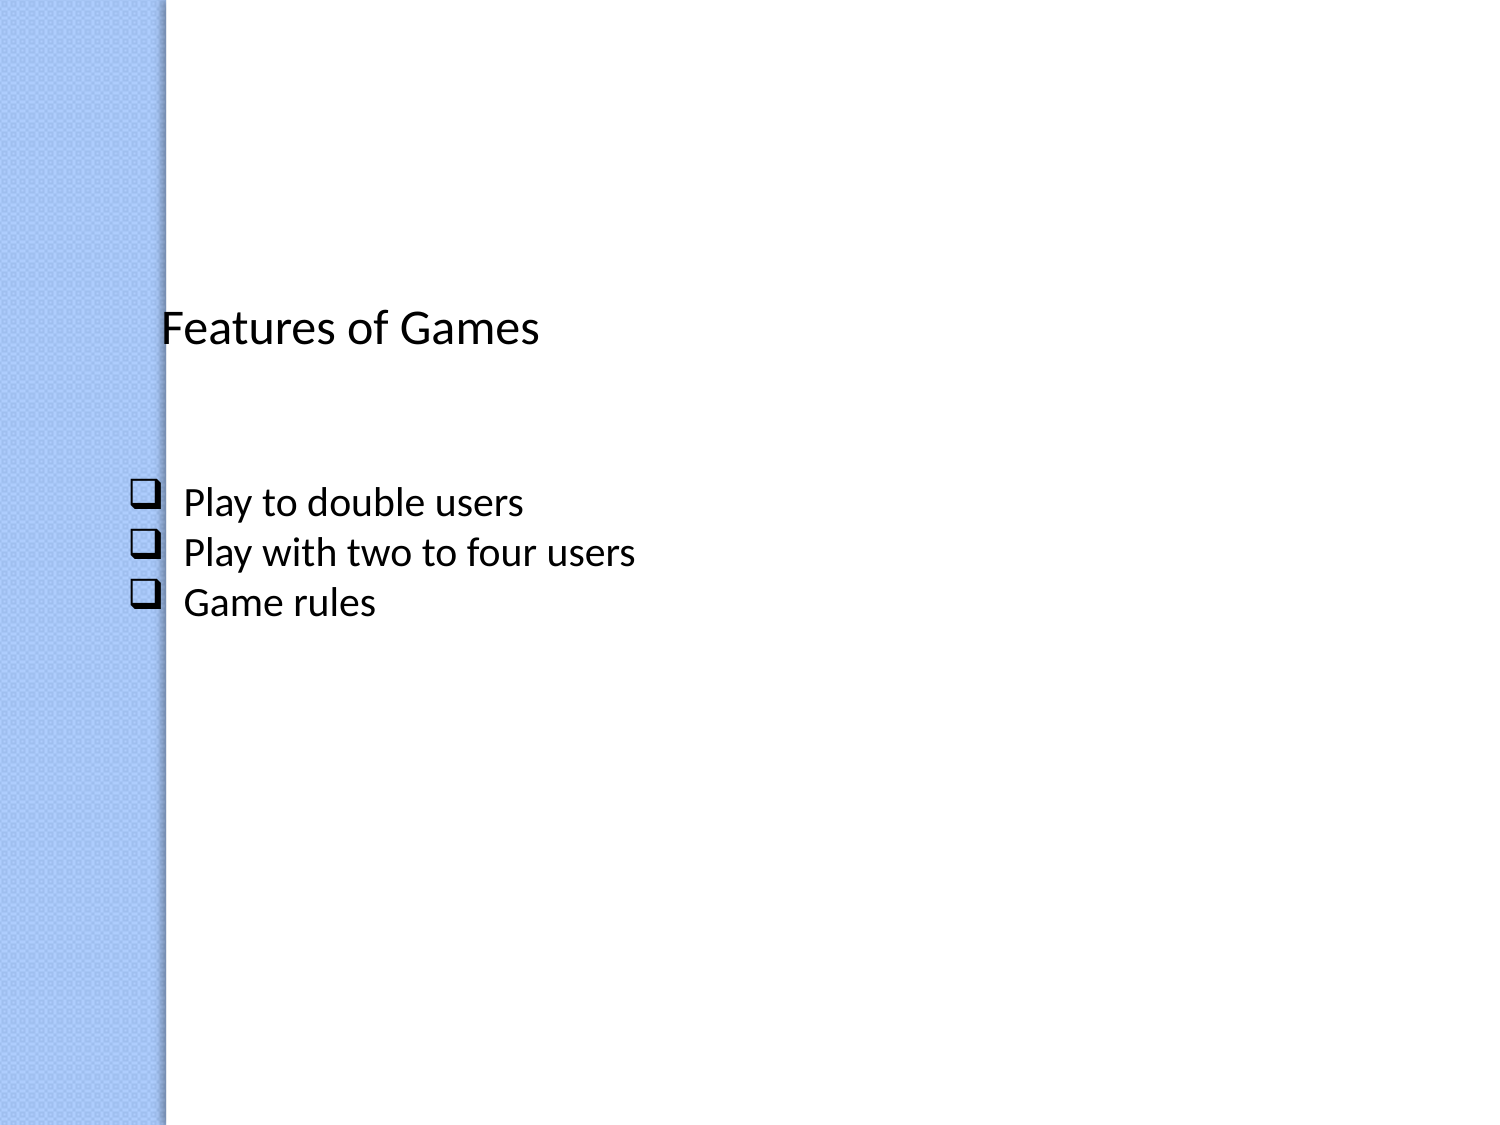

Features of Games

Play to double users
Play with two to four users
Game rules